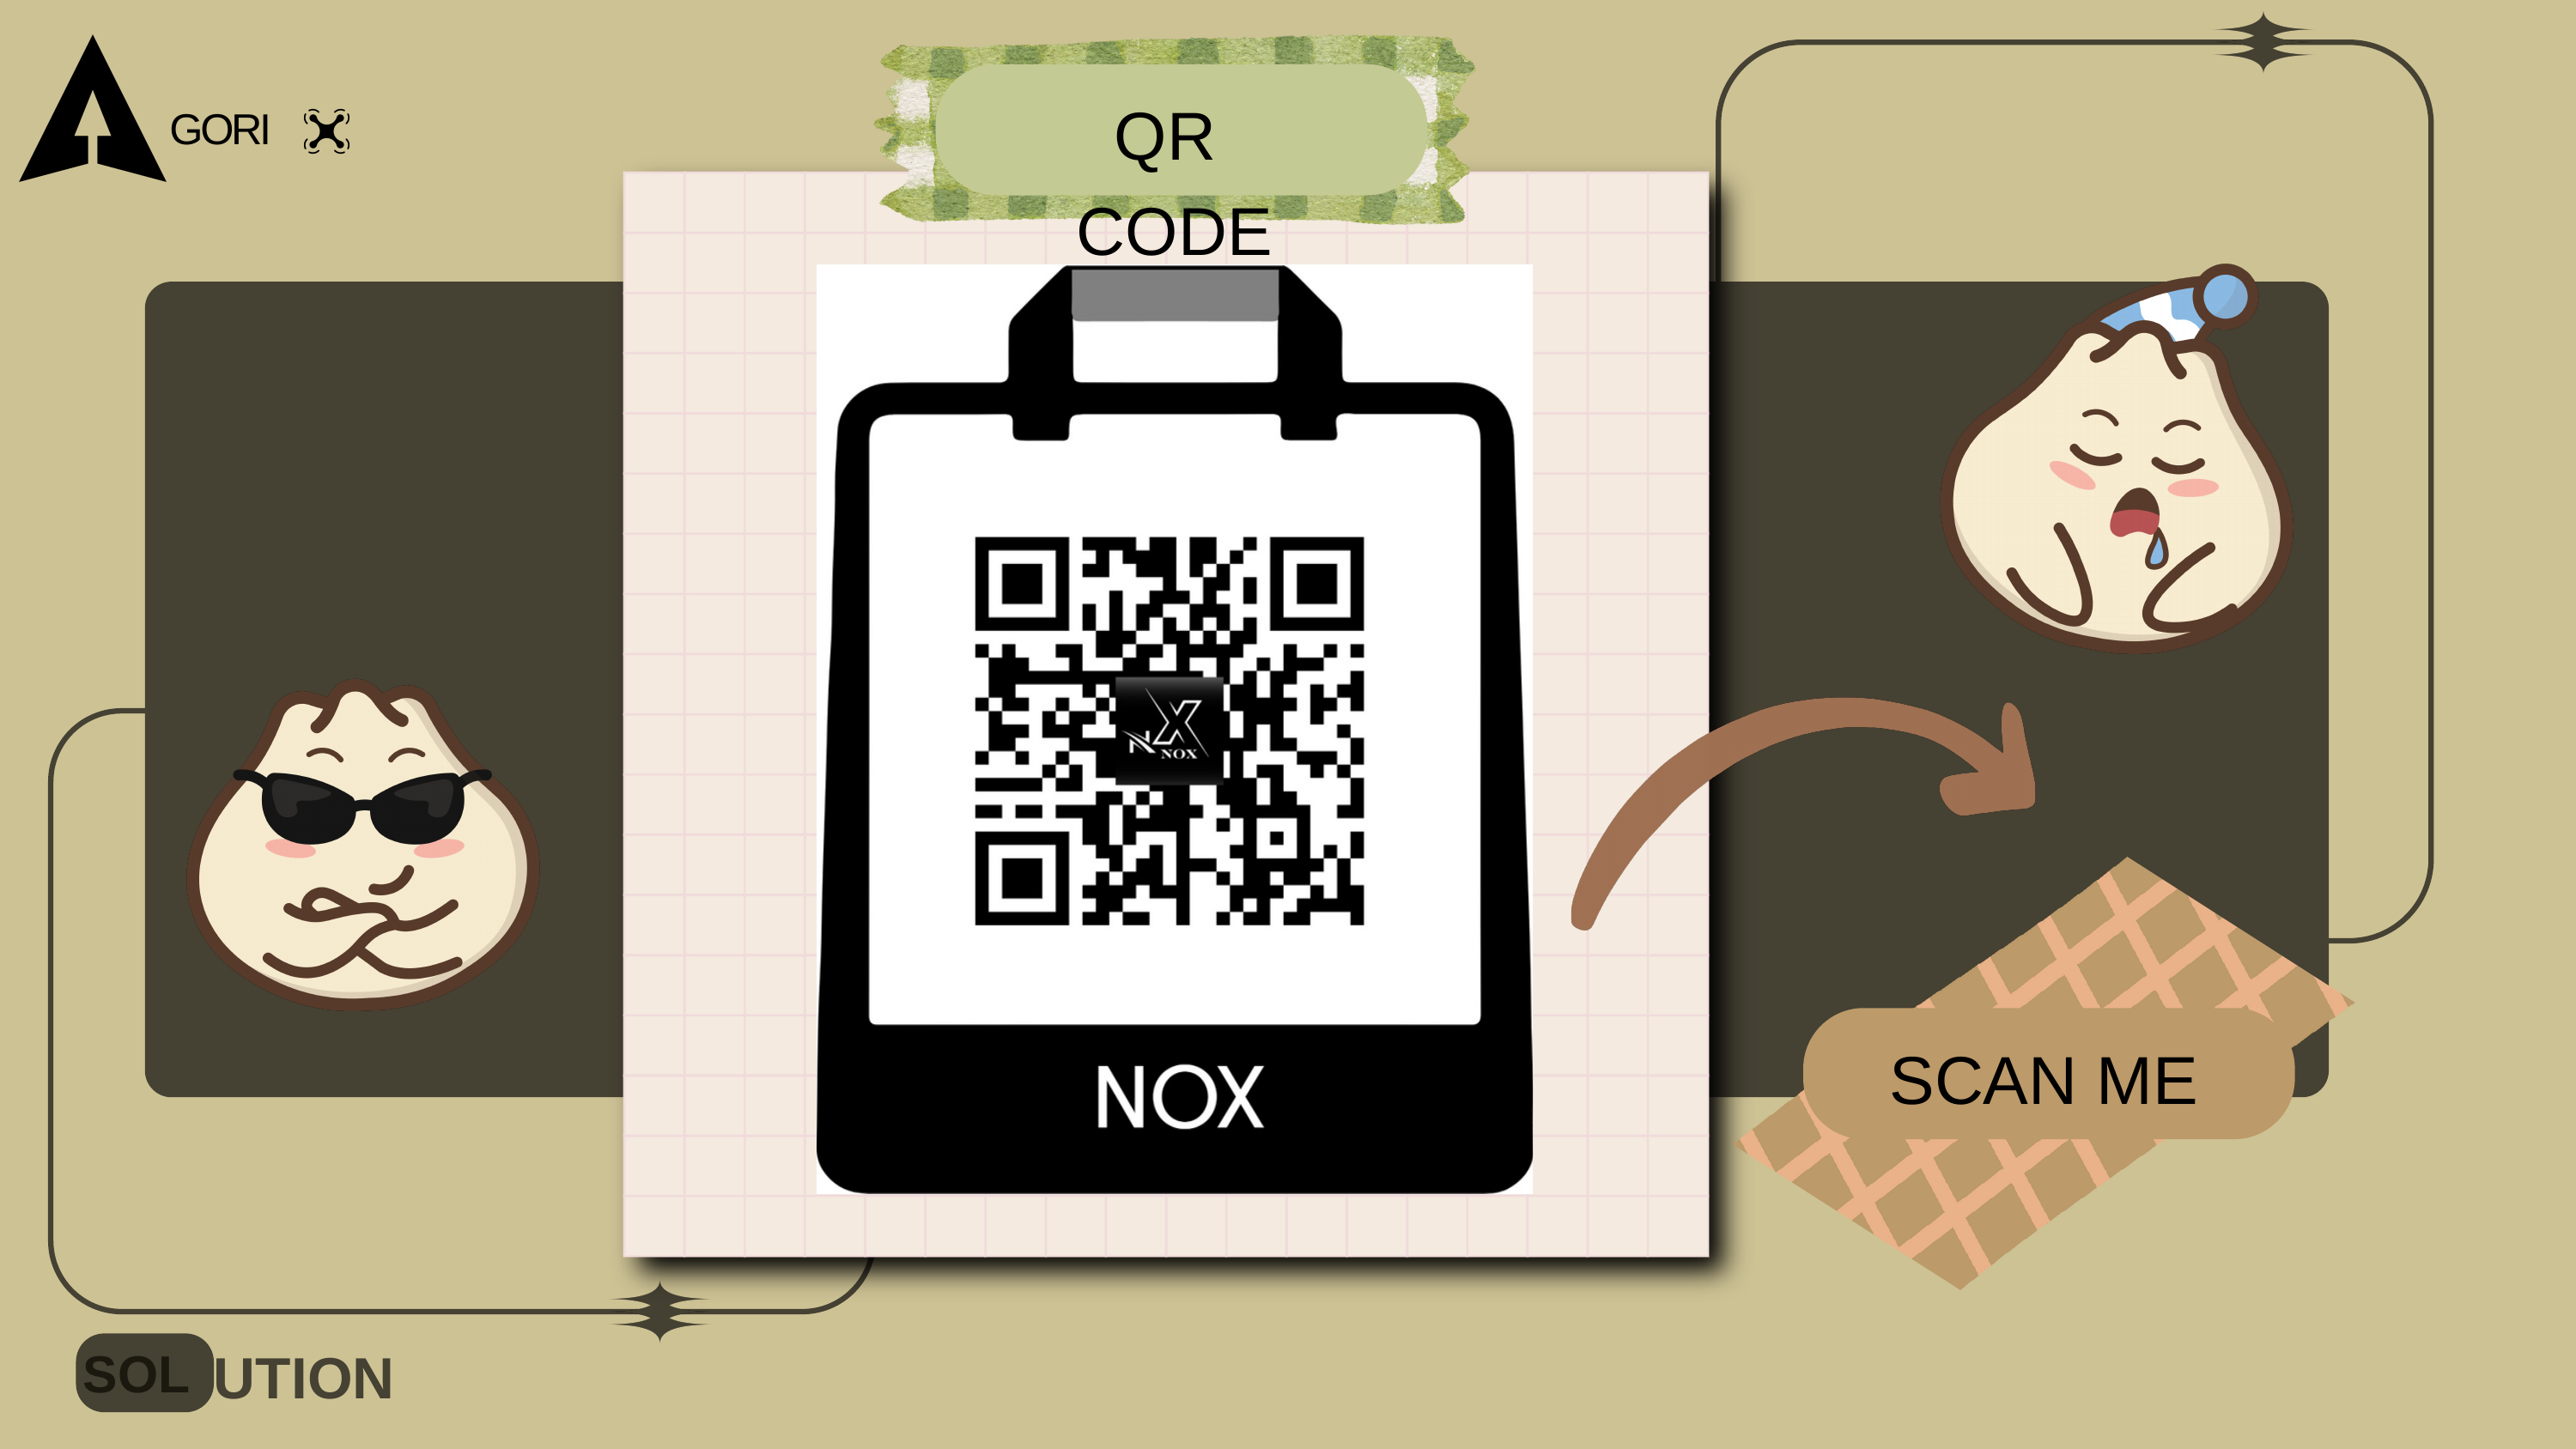

GORI

QR  CODE

SCAN ME

UTION
SOL